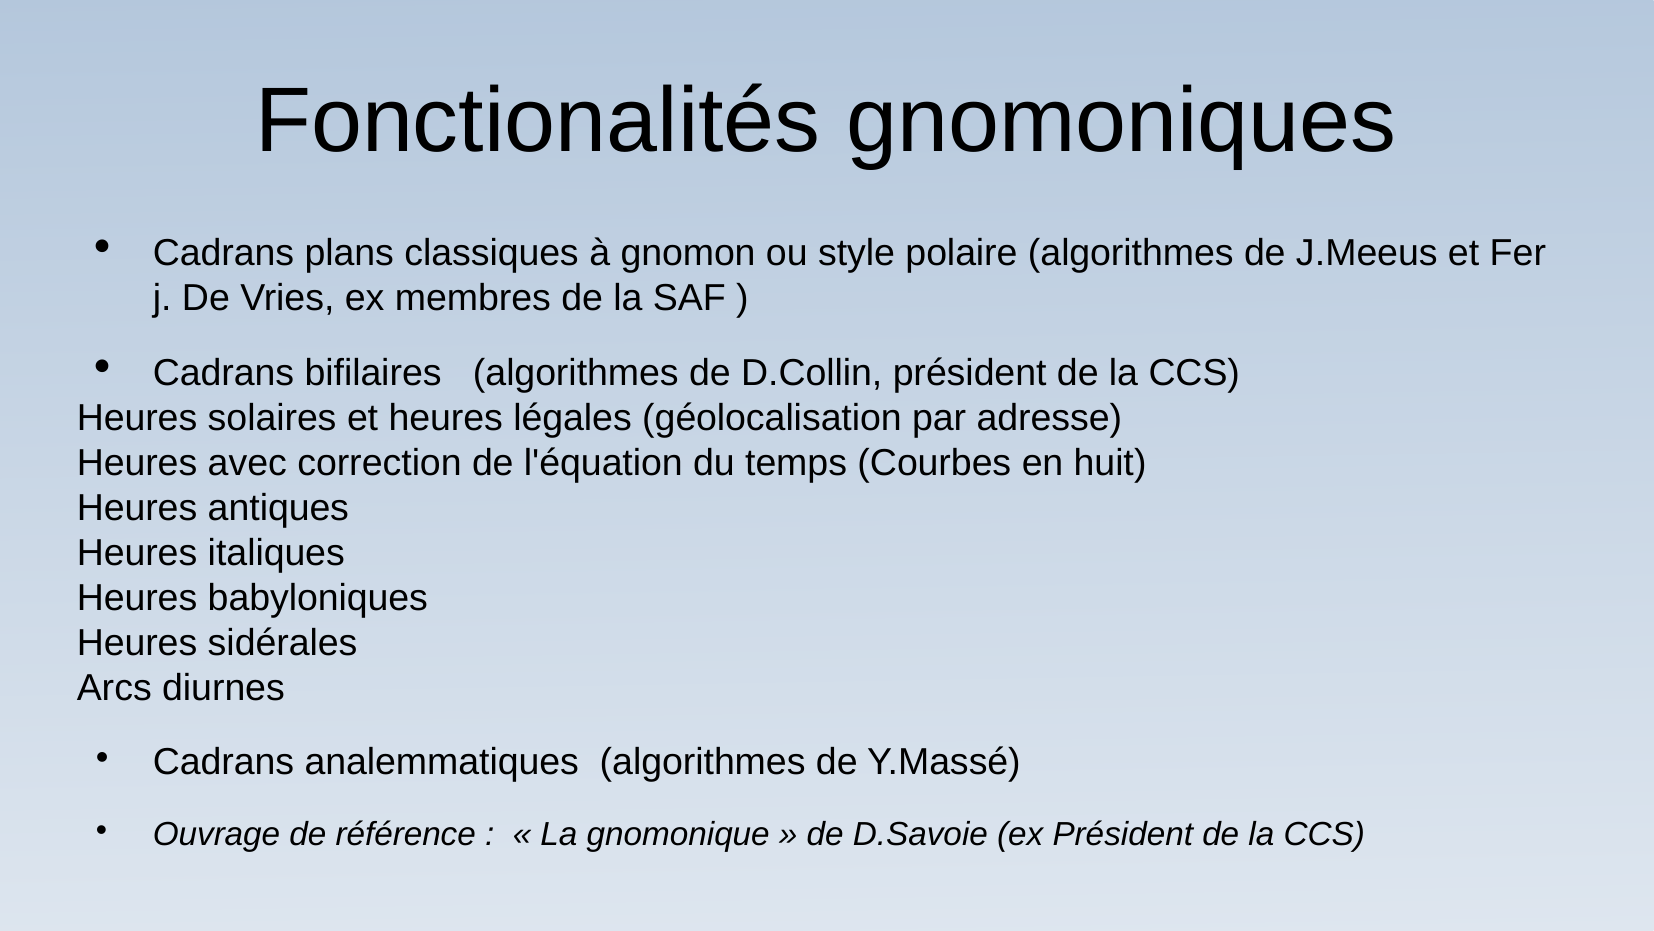

# Fonctionalités gnomoniques
Cadrans plans classiques à gnomon ou style polaire (algorithmes de J.Meeus et Fer j. De Vries, ex membres de la SAF )
Cadrans bifilaires   (algorithmes de D.Collin, président de la CCS)
Heures solaires et heures légales (géolocalisation par adresse)
Heures avec correction de l'équation du temps (Courbes en huit)
Heures antiques
Heures italiques
Heures babyloniques
Heures sidérales
Arcs diurnes
Cadrans analemmatiques  (algorithmes de Y.Massé)
Ouvrage de référence :  « La gnomonique » de D.Savoie (ex Président de la CCS)